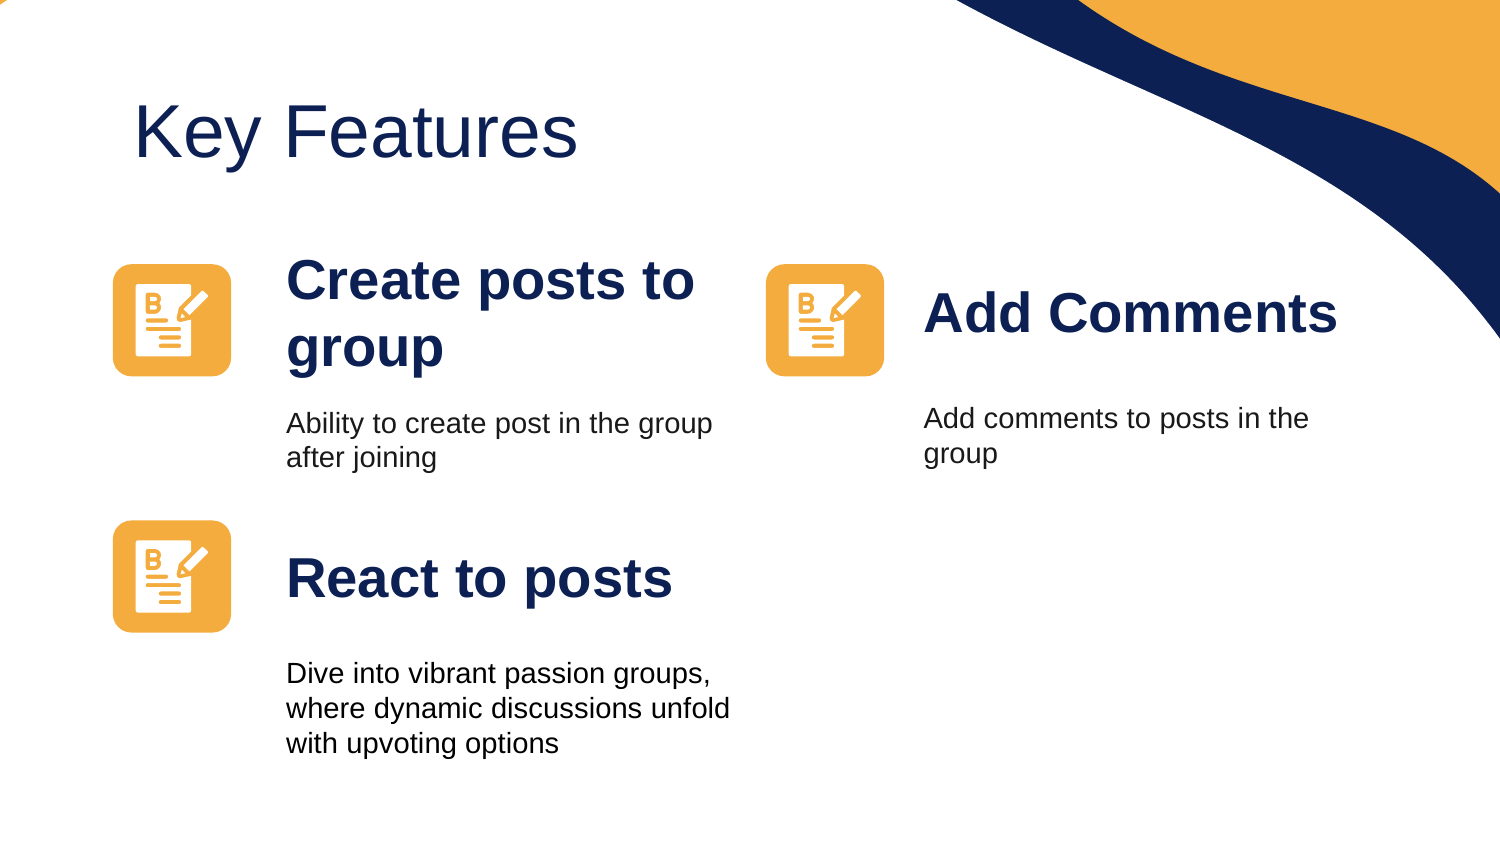

Key Features
Create posts to group
Add Comments

Add comments to posts in the group
Ability to create post in the group after joining
# React to posts

Dive into vibrant passion groups, where dynamic discussions unfold with upvoting options